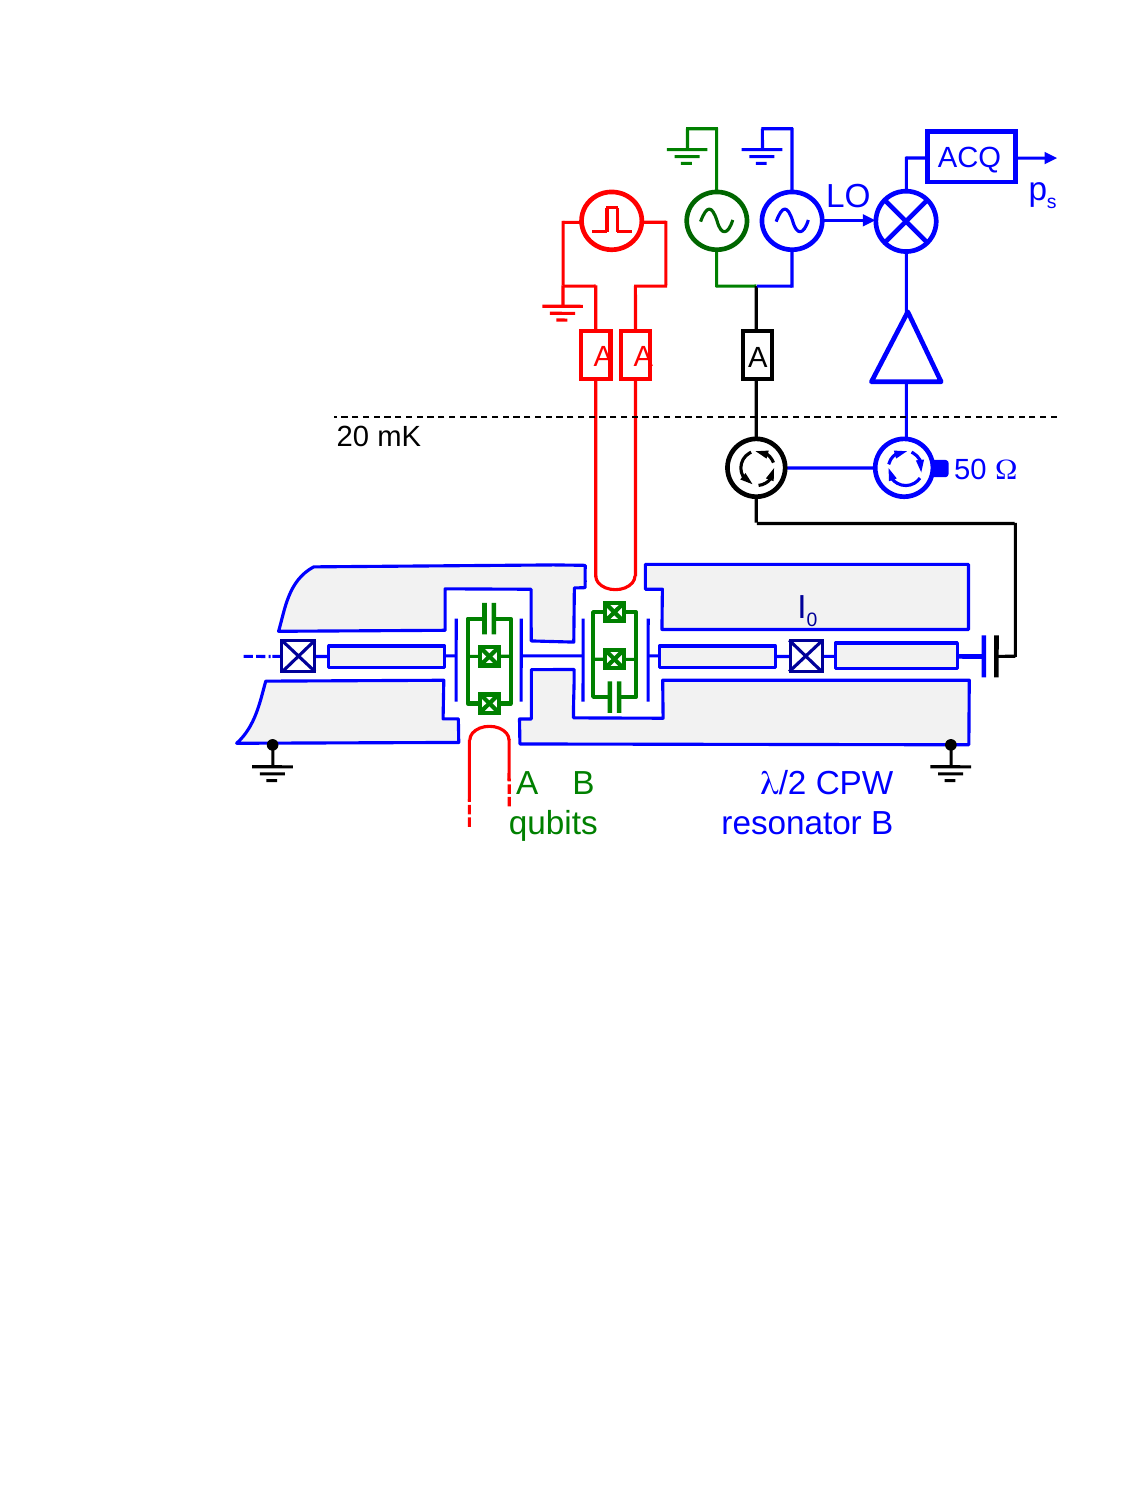

ACQ

ps
LO

A

A

A

20 mK

50 Ω

I0

I0

λ/2 CPW
resonator B
A
B
qubits